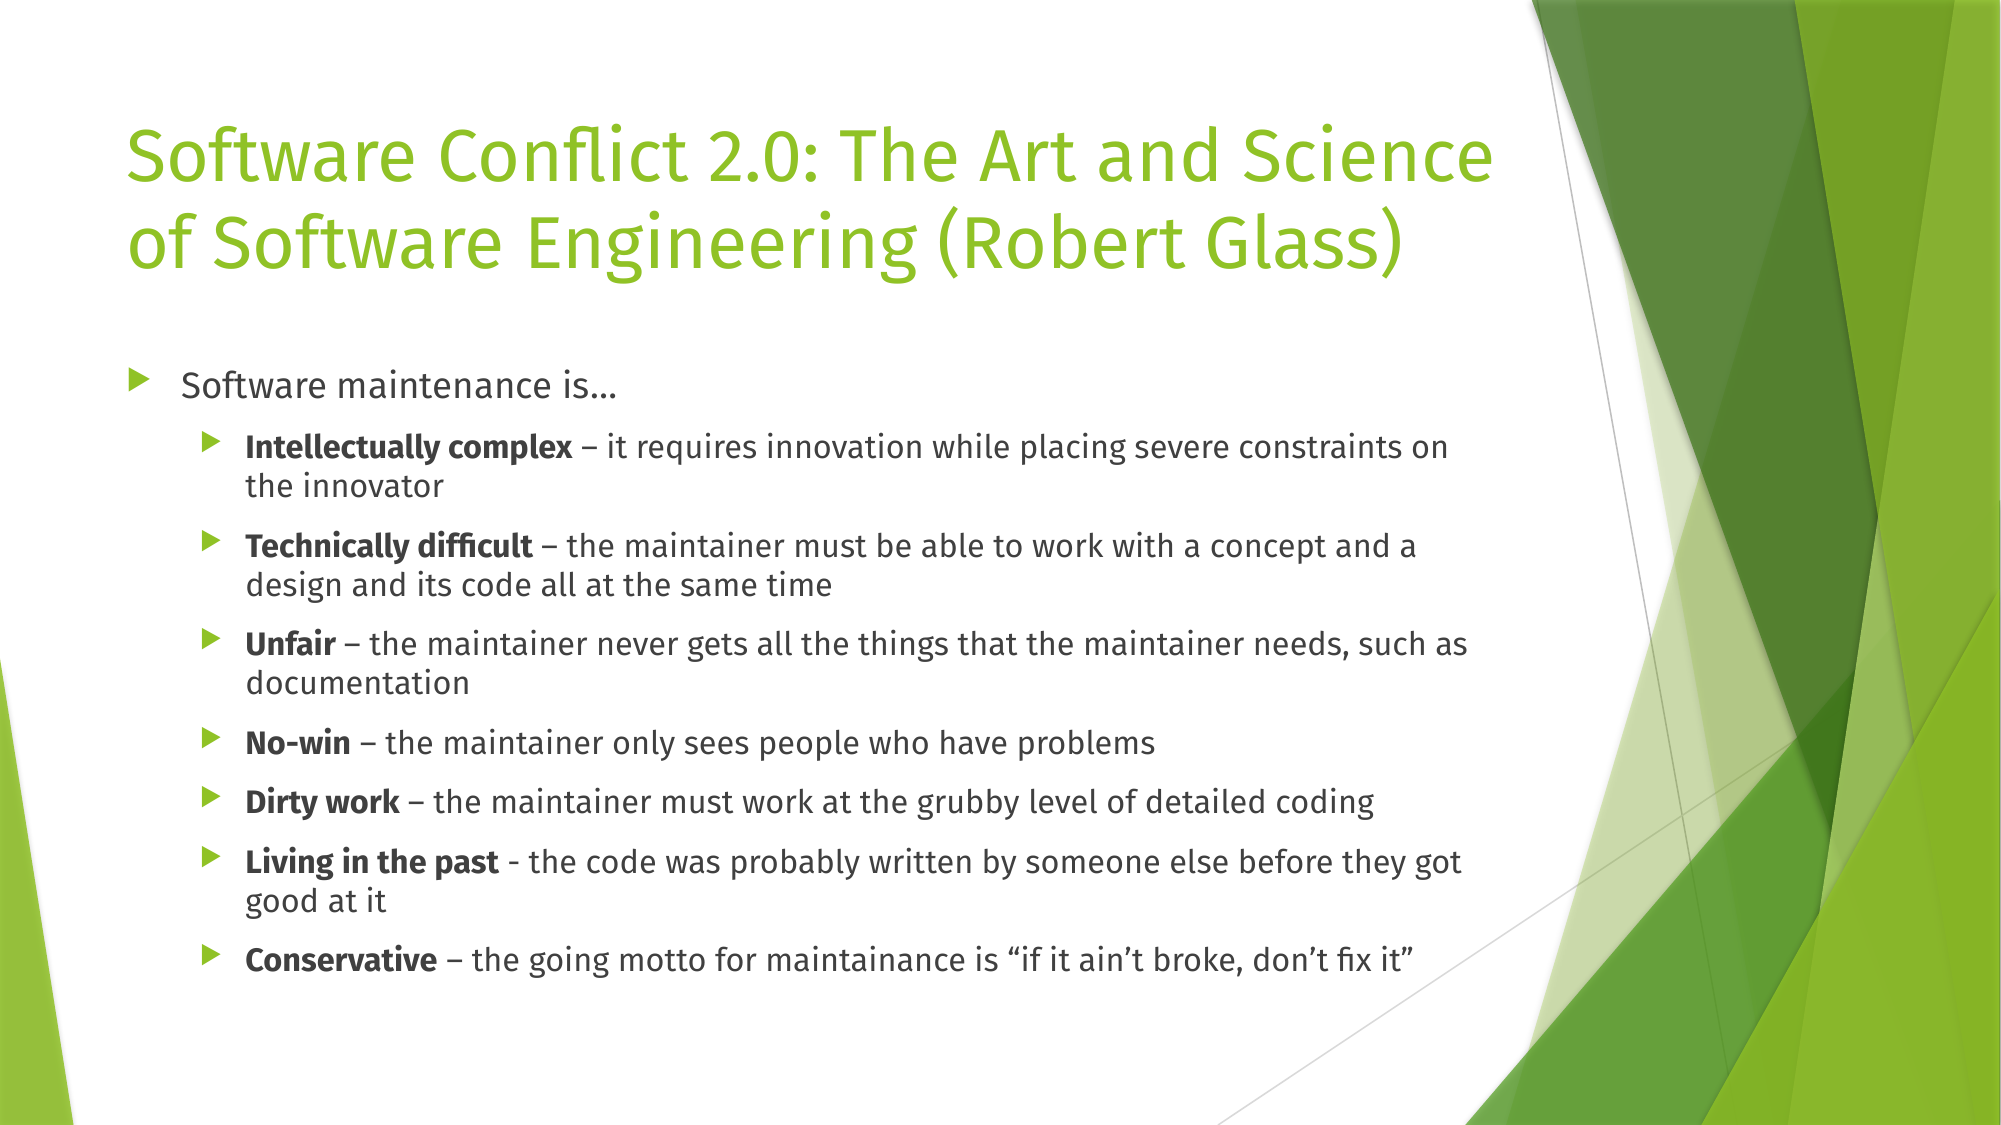

# Software Conflict 2.0: The Art and Science of Software Engineering (Robert Glass)
Software maintenance is…
Intellectually complex – it requires innovation while placing severe constraints on the innovator
Technically difficult – the maintainer must be able to work with a concept and a design and its code all at the same time
Unfair – the maintainer never gets all the things that the maintainer needs, such as documentation
No-win – the maintainer only sees people who have problems
Dirty work – the maintainer must work at the grubby level of detailed coding
Living in the past - the code was probably written by someone else before they got good at it
Conservative – the going motto for maintainance is “if it ain’t broke, don’t fix it”